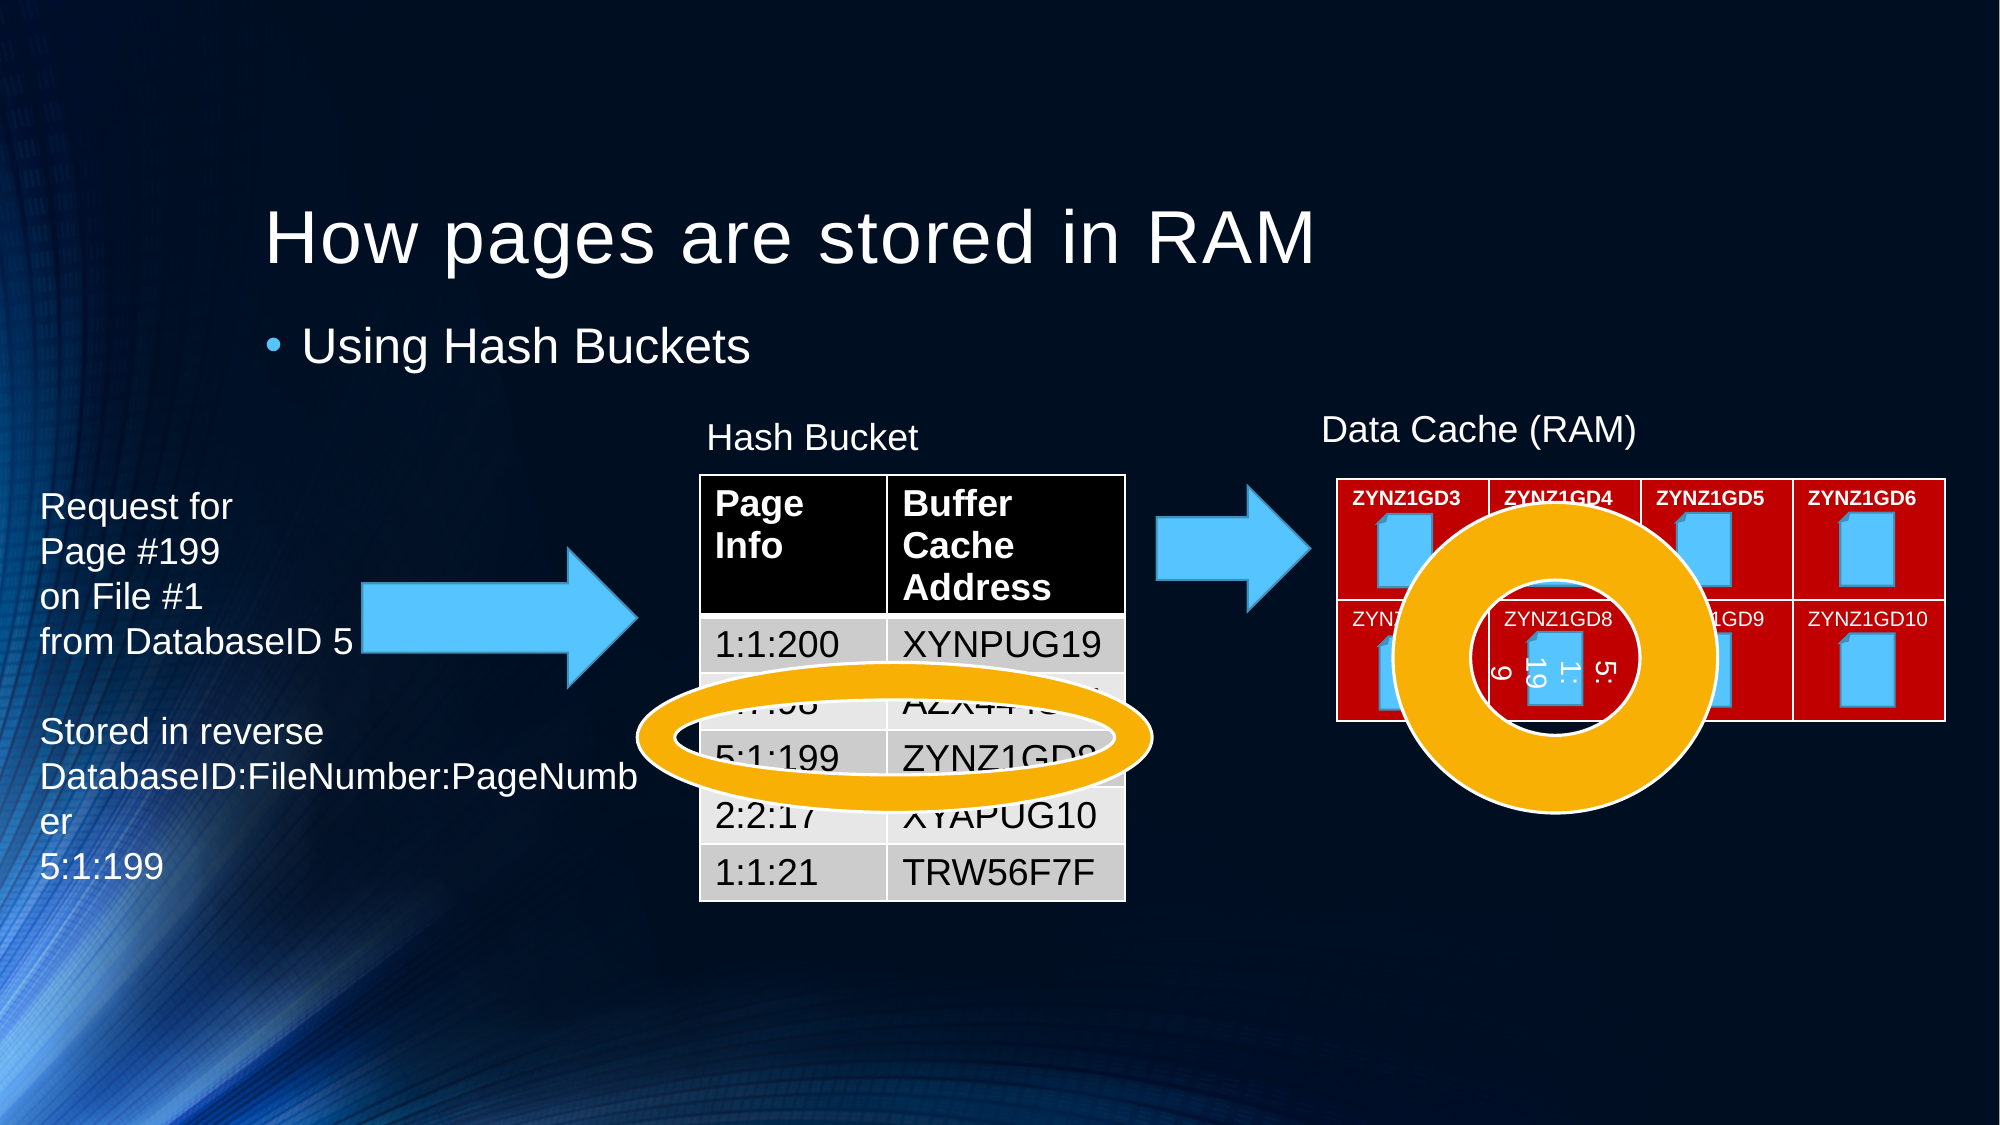

# How pages are stored in RAM
Using Hash Buckets
Data Cache (RAM)
Hash Bucket
Request for
Page #199
on File #1
from DatabaseID 5

Stored in reverse
DatabaseID:FileNumber:PageNumber
5:1:199
| Page Info | Buffer Cache Address |
| --- | --- |
| 1:1:200 | XYNPUG19 |
| 3:7:98 | AZX444ST1 |
| 5:1:199 | ZYNZ1GD8 |
| 2:2:17 | XYAPUG10 |
| 1:1:21 | TRW56F7F |
| ZYNZ1GD3 | ZYNZ1GD4 | ZYNZ1GD5 | ZYNZ1GD6 |
| --- | --- | --- | --- |
| ZYNZ1GD7 | ZYNZ1GD8 | ZYNZ1GD9 | ZYNZ1GD10 |

5:1:199